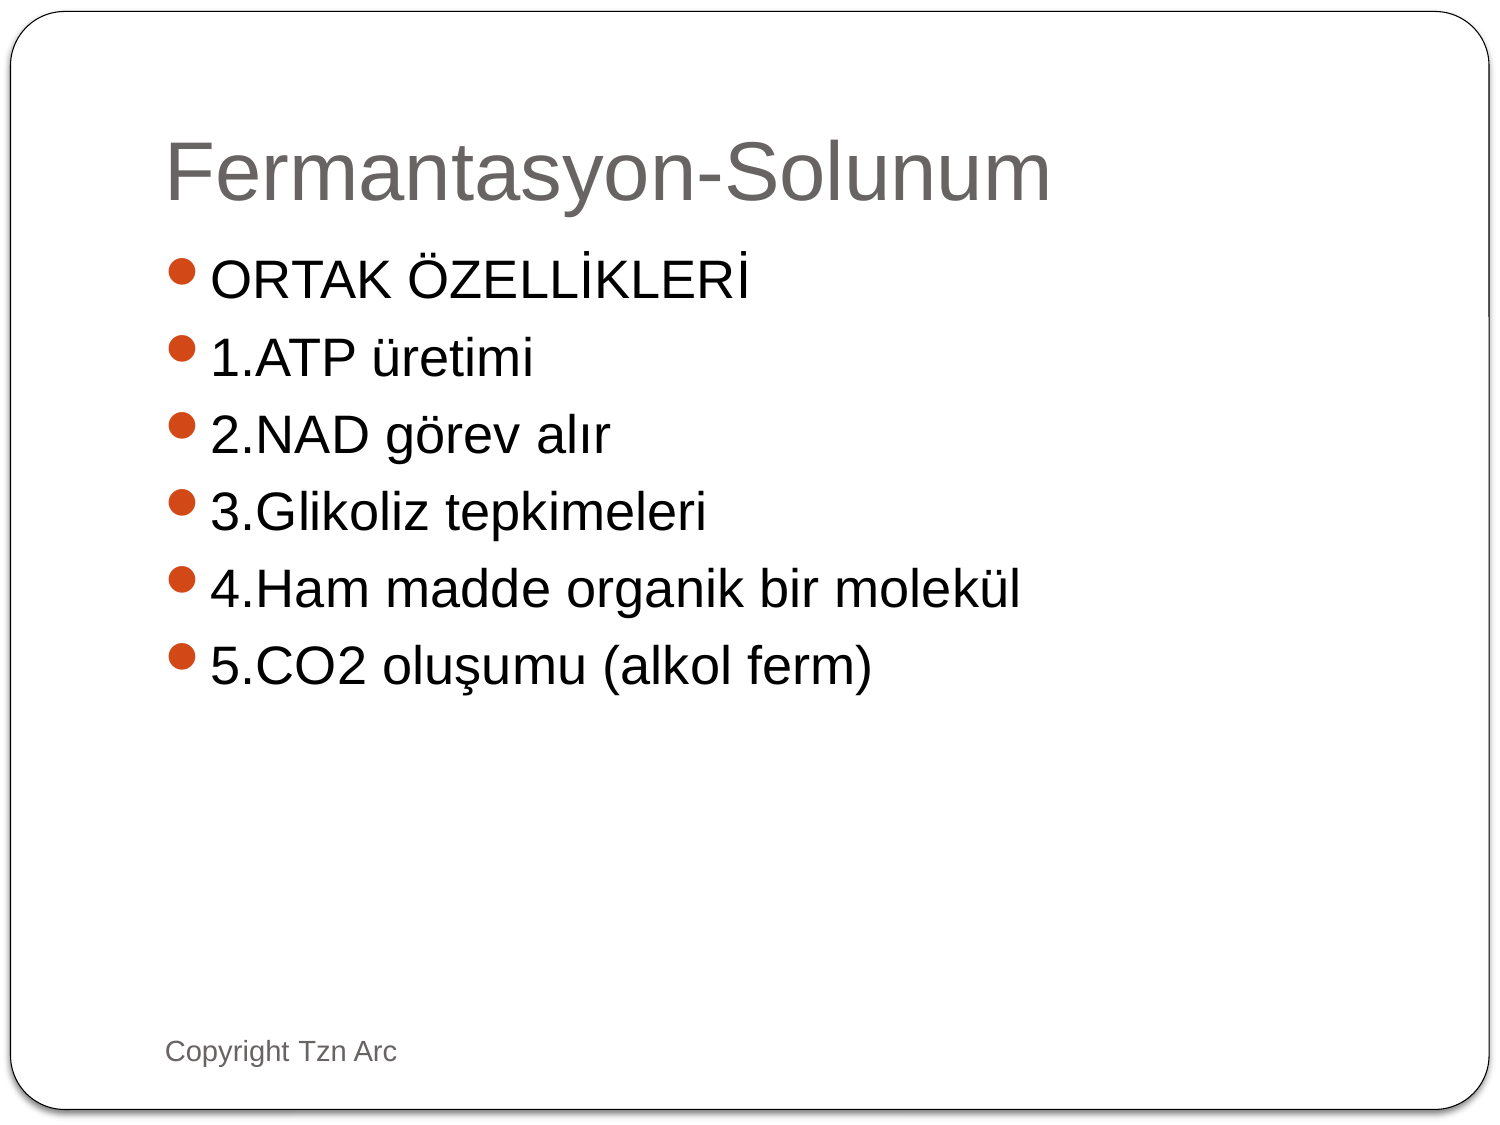

# Fermantasyon-Solunum
ORTAK ÖZELLİKLERİ
1.ATP üretimi
2.NAD görev alır
3.Glikoliz tepkimeleri
4.Ham madde organik bir molekül
5.CO2 oluşumu (alkol ferm)
Copyright Tzn Arc